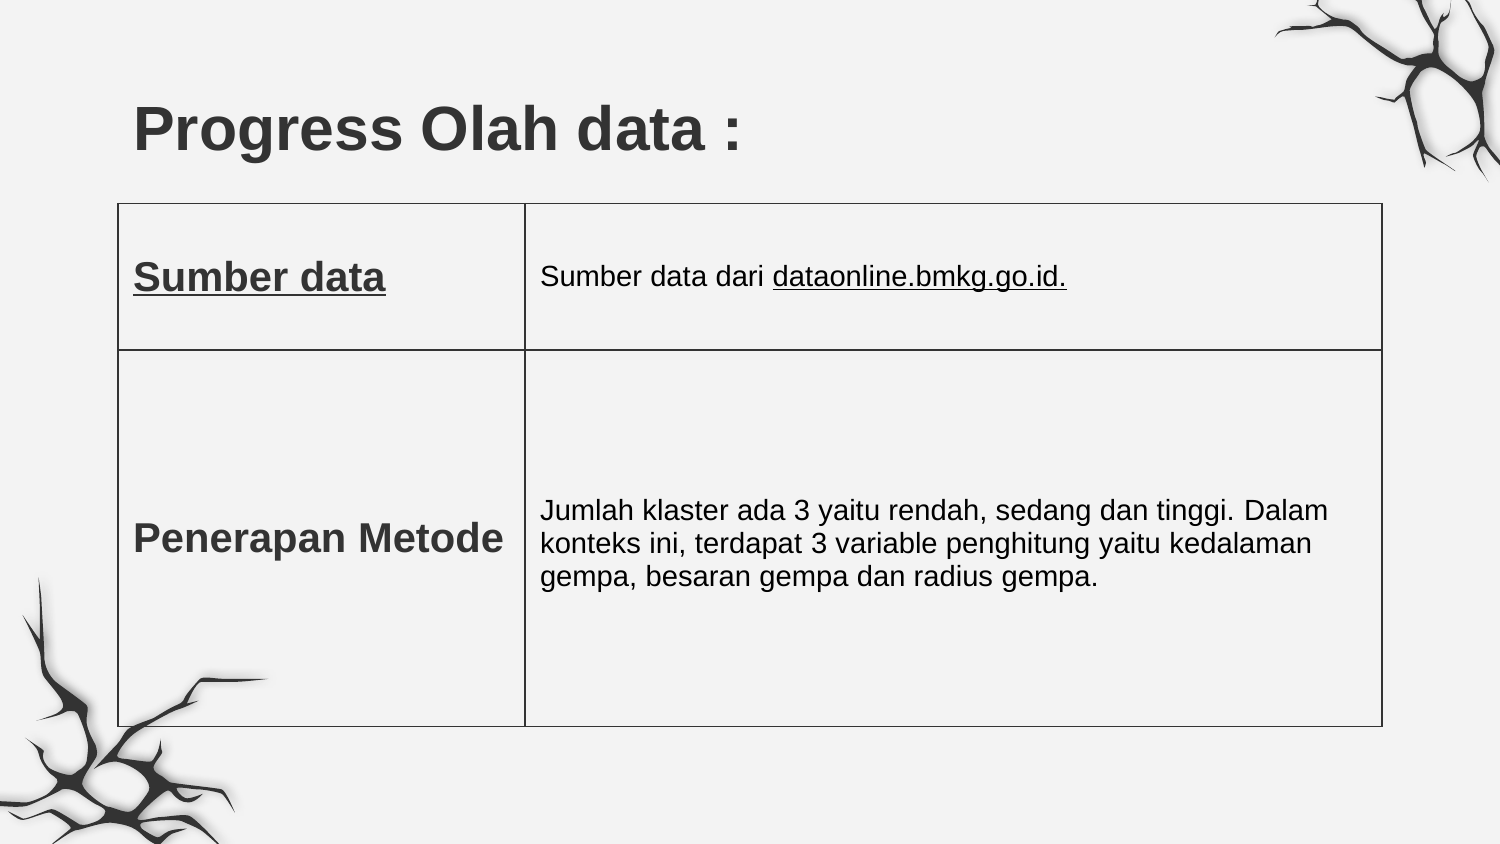

# Progress Olah data :
| Sumber data | Sumber data dari dataonline.bmkg.go.id. |
| --- | --- |
| Penerapan Metode | Jumlah klaster ada 3 yaitu rendah, sedang dan tinggi. Dalam konteks ini, terdapat 3 variable penghitung yaitu kedalaman gempa, besaran gempa dan radius gempa. |